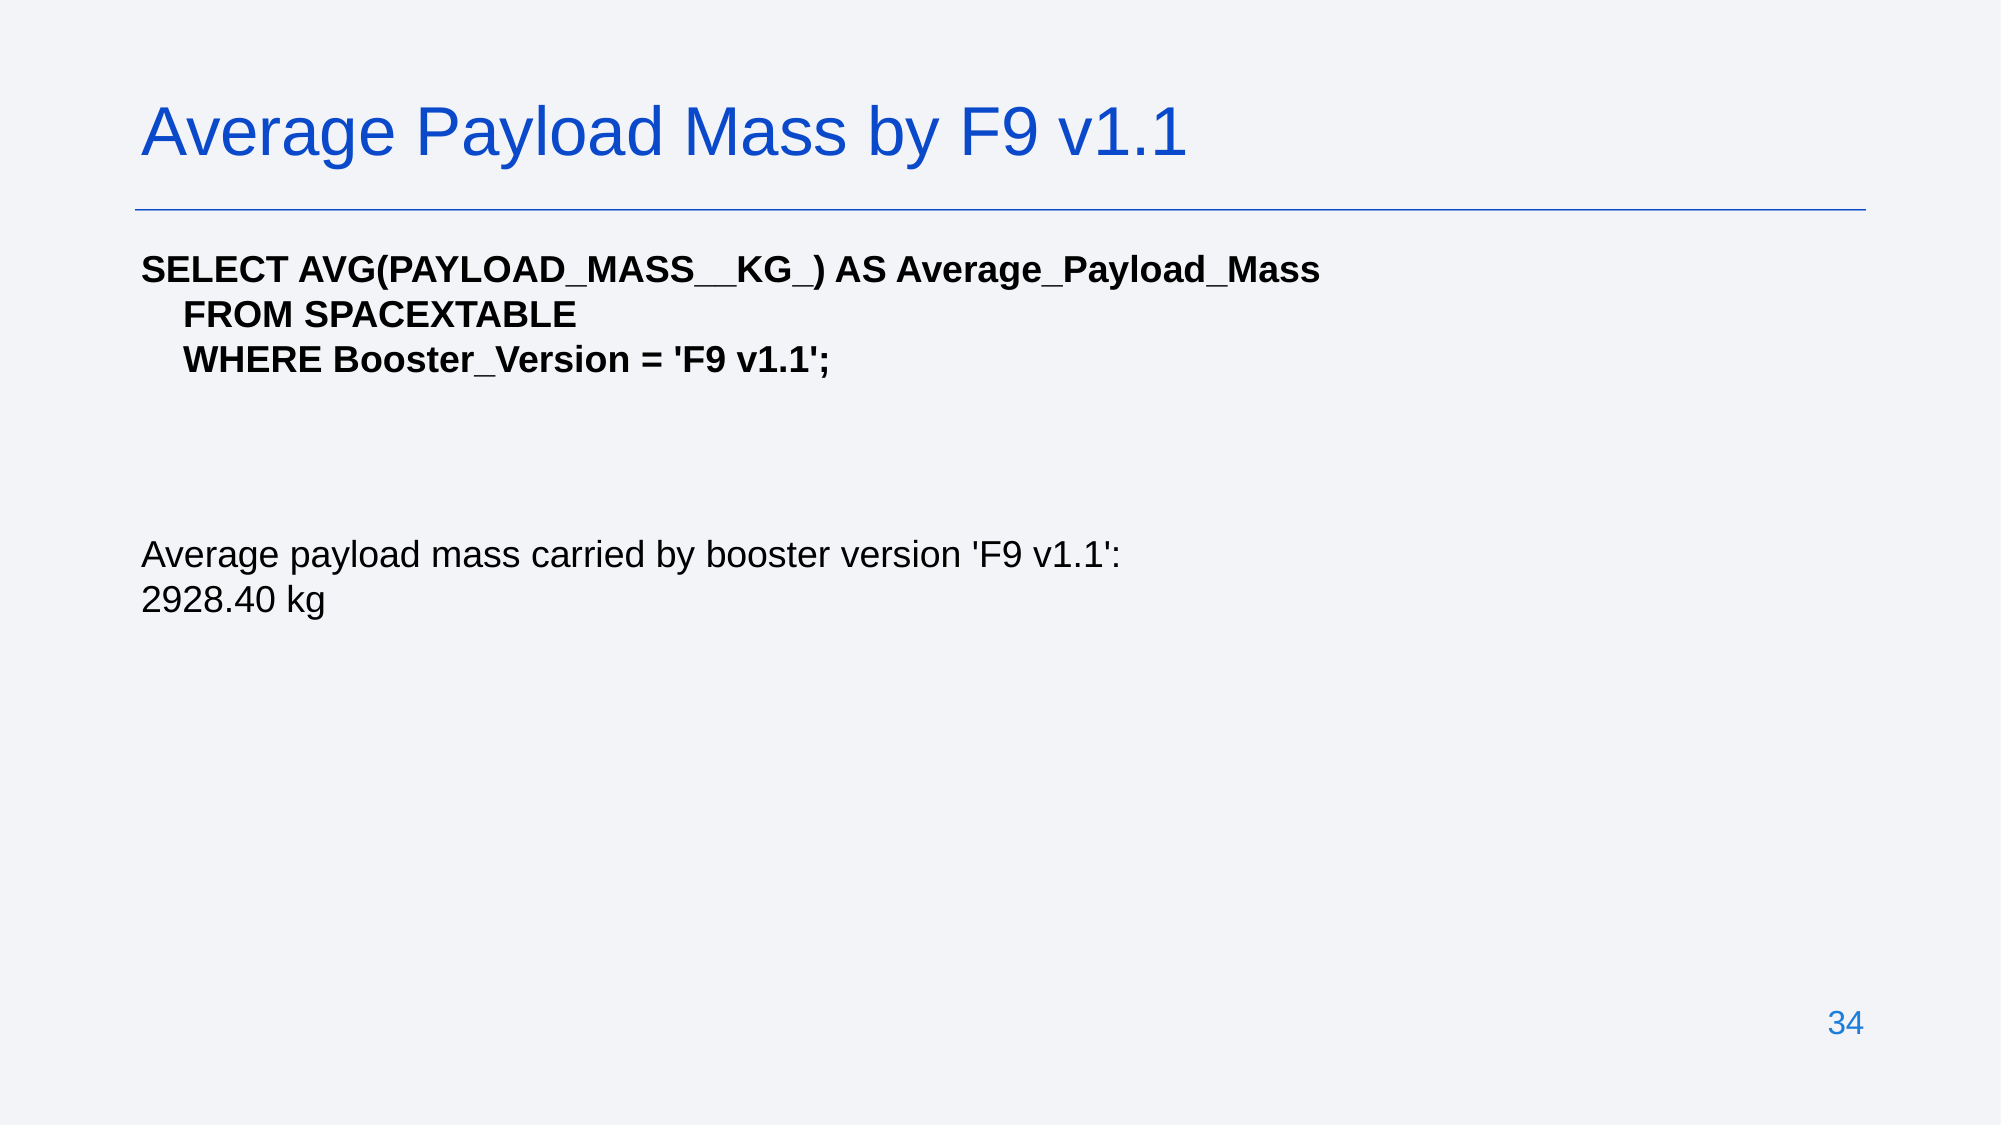

Average Payload Mass by F9 v1.1
SELECT AVG(PAYLOAD_MASS__KG_) AS Average_Payload_Mass
    FROM SPACEXTABLE
    WHERE Booster_Version = 'F9 v1.1';

Average payload mass carried by booster version 'F9 v1.1': 2928.40 kg
34